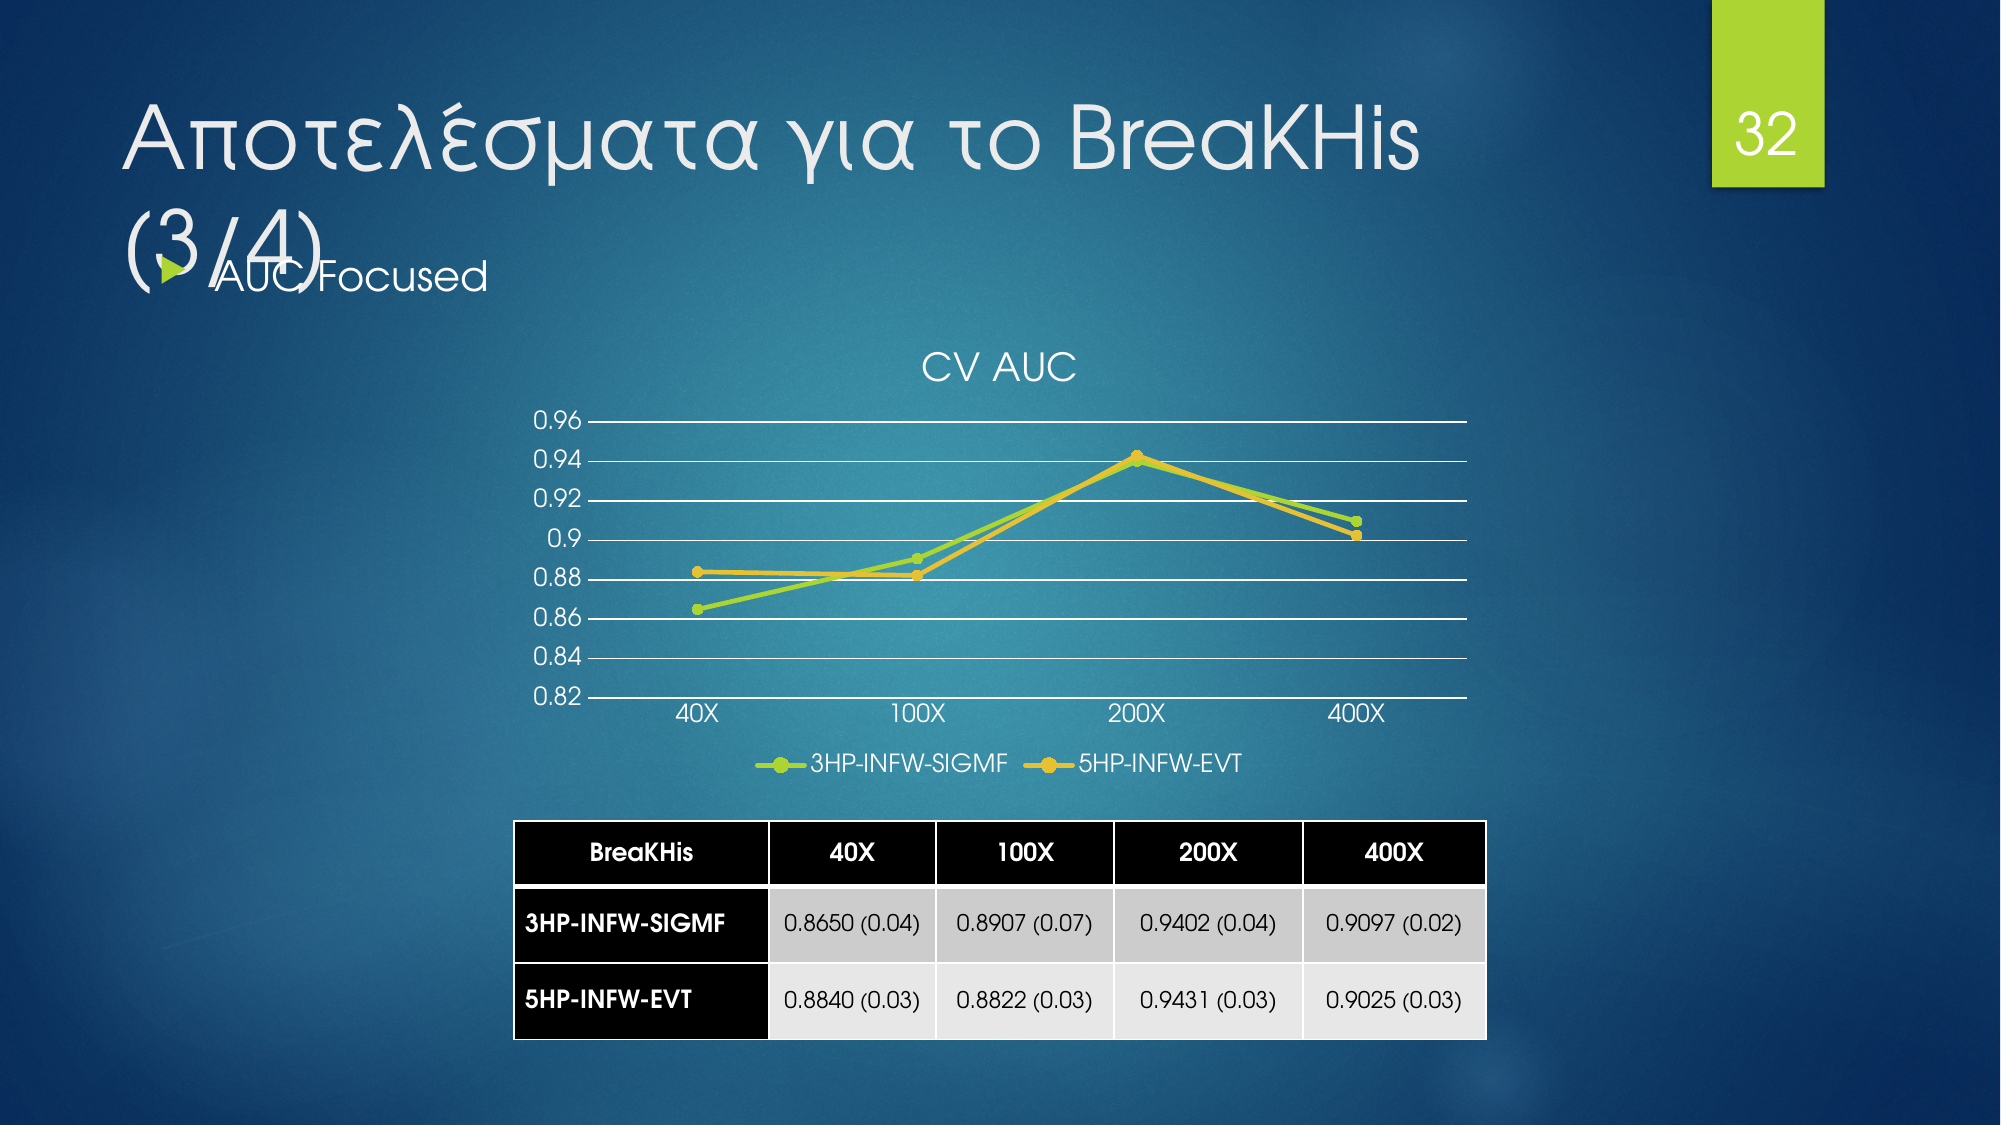

32
# Αποτελέσματα για το BreaKHis (3/4)
AUC Focused

### Chart: CV AUC

| Category | 3HP-INFW-SIGMF | 5HP-INFW-EVT |
|---|---|---|
| 40X | 0.865 | 0.884 |
| 100X | 0.8907 | 0.8822 |
| 200X | 0.9402 | 0.9431 |
| 400X | 0.9097 | 0.9025 |
| BreaKHis | 40X | 100X | 200X | 400X |
| --- | --- | --- | --- | --- |
| 3HP-INFW-SIGMF | 0.8650 (0.04) | 0.8907 (0.07) | 0.9402 (0.04) | 0.9097 (0.02) |
| 5HP-INFW-EVT | 0.8840 (0.03) | 0.8822 (0.03) | 0.9431 (0.03) | 0.9025 (0.03) |